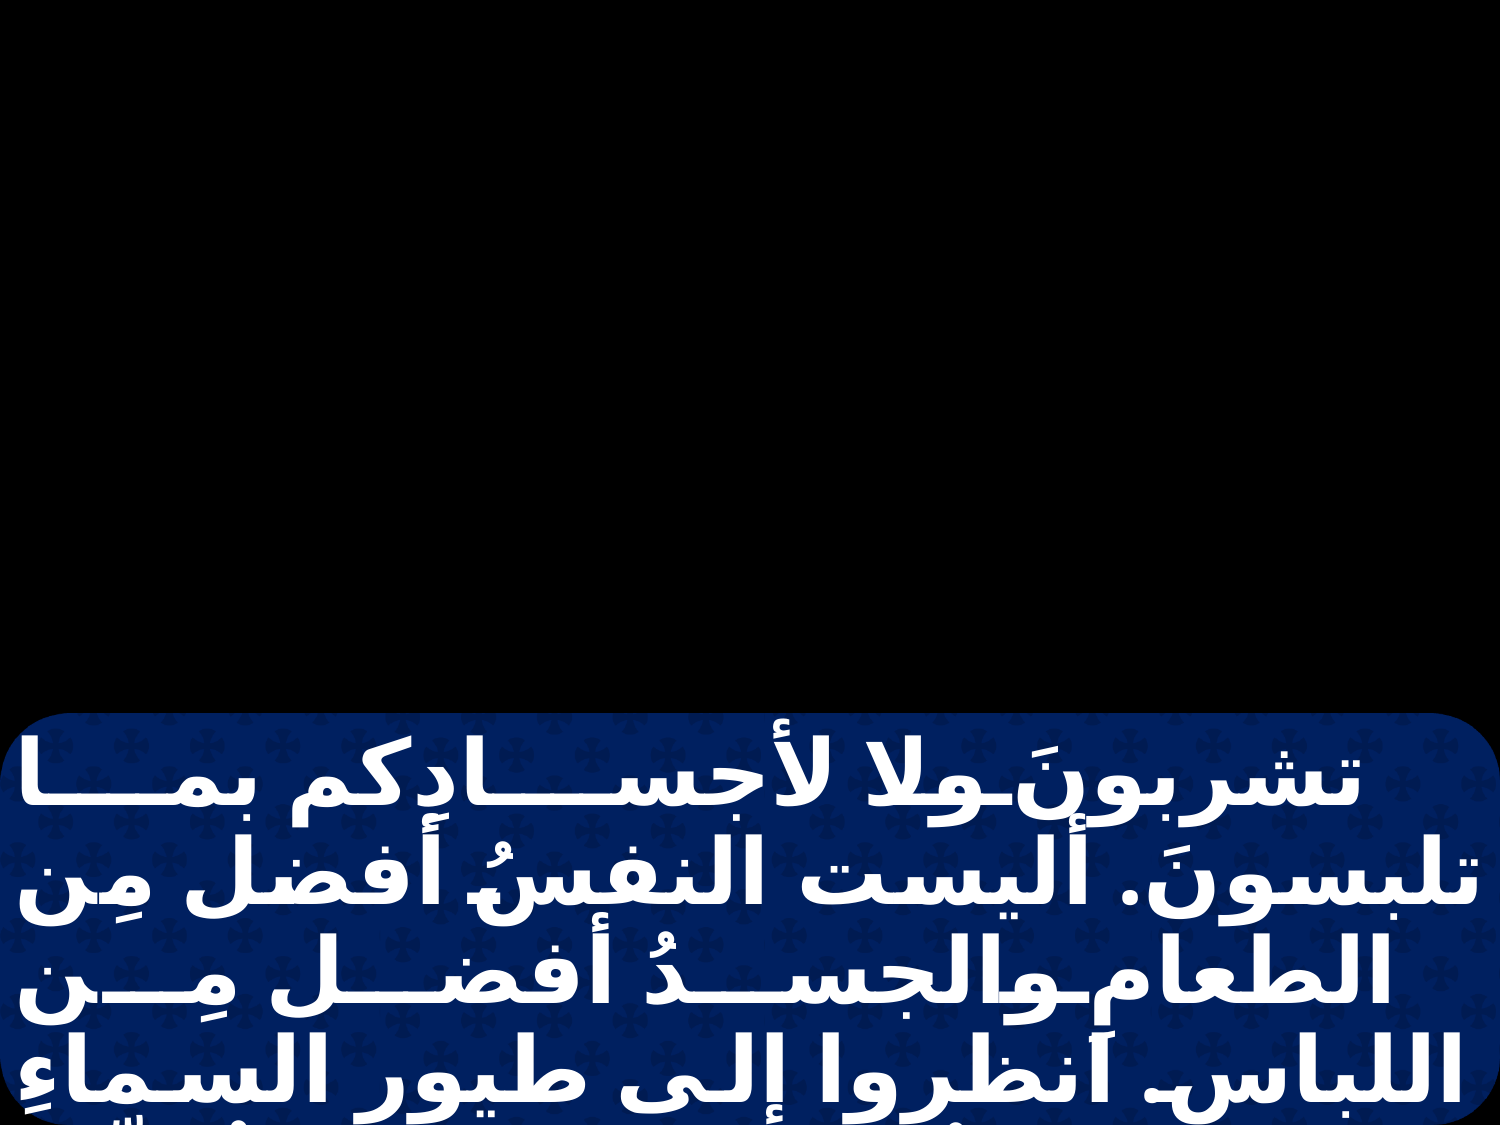

تشربونَ ولا لأجسادِكم بما تلبسونَ. أليست النفسُ أفضل مِن الطعامِ والجسدُ أفضل مِن اللباسِ. انظروا إلى طيورِ السماءِ فإنها لا تزرعُ و لا تحصدُ و لا تـُخزِّنُ في الاهراءِ و أبوكم السماوي يَقوتها.